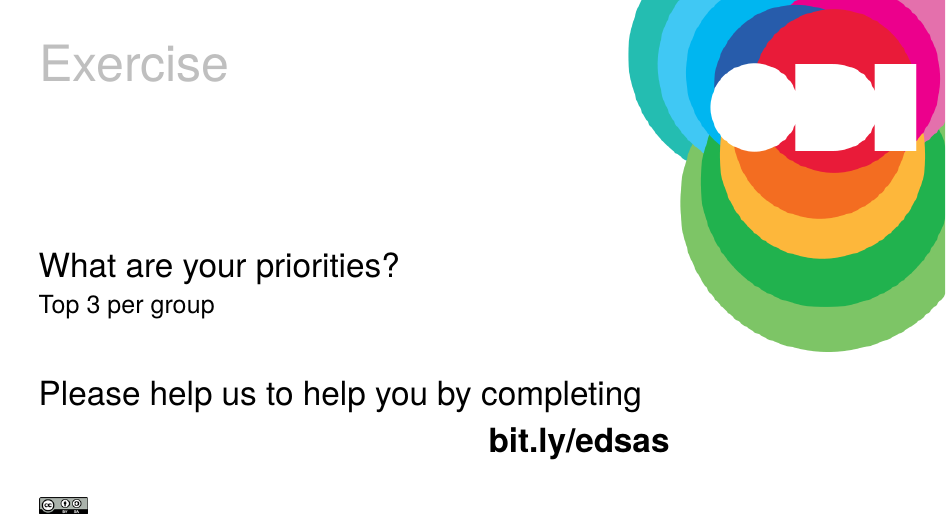

# Exercise

What are your priorities?
Top 3 per group

Please help us to help you by completing
			bit.ly/edsas